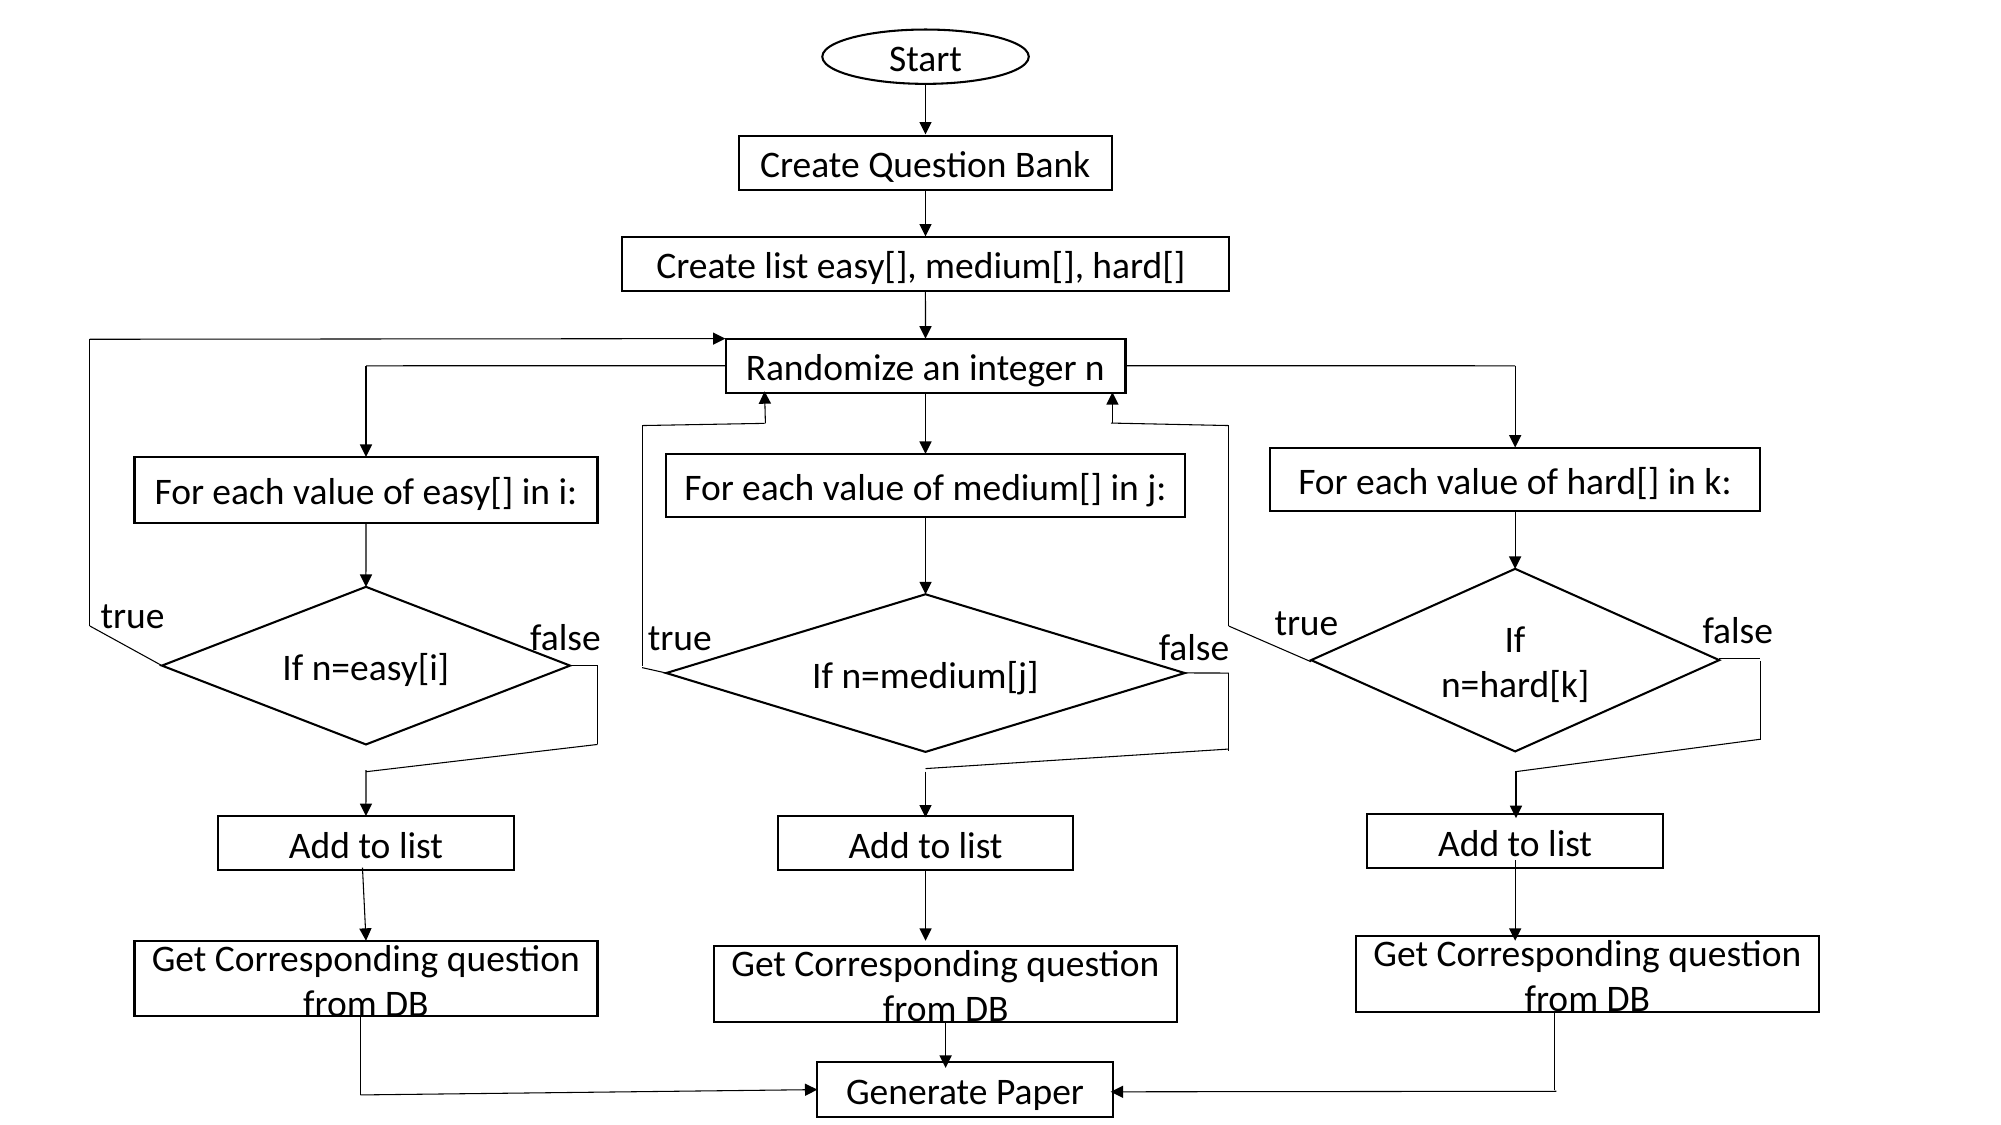

Start
Create Question Bank
Create list easy[], medium[], hard[]
Randomize an integer n
For each value of hard[] in k:
For each value of medium[] in j:
For each value of easy[] in i:
If n=hard[k]
true
If n=easy[i]
true
If n=medium[j]
false
false
true
false
Add to list
Add to list
Add to list
Get Corresponding question from DB
Get Corresponding question from DB
Get Corresponding question from DB
Generate Paper